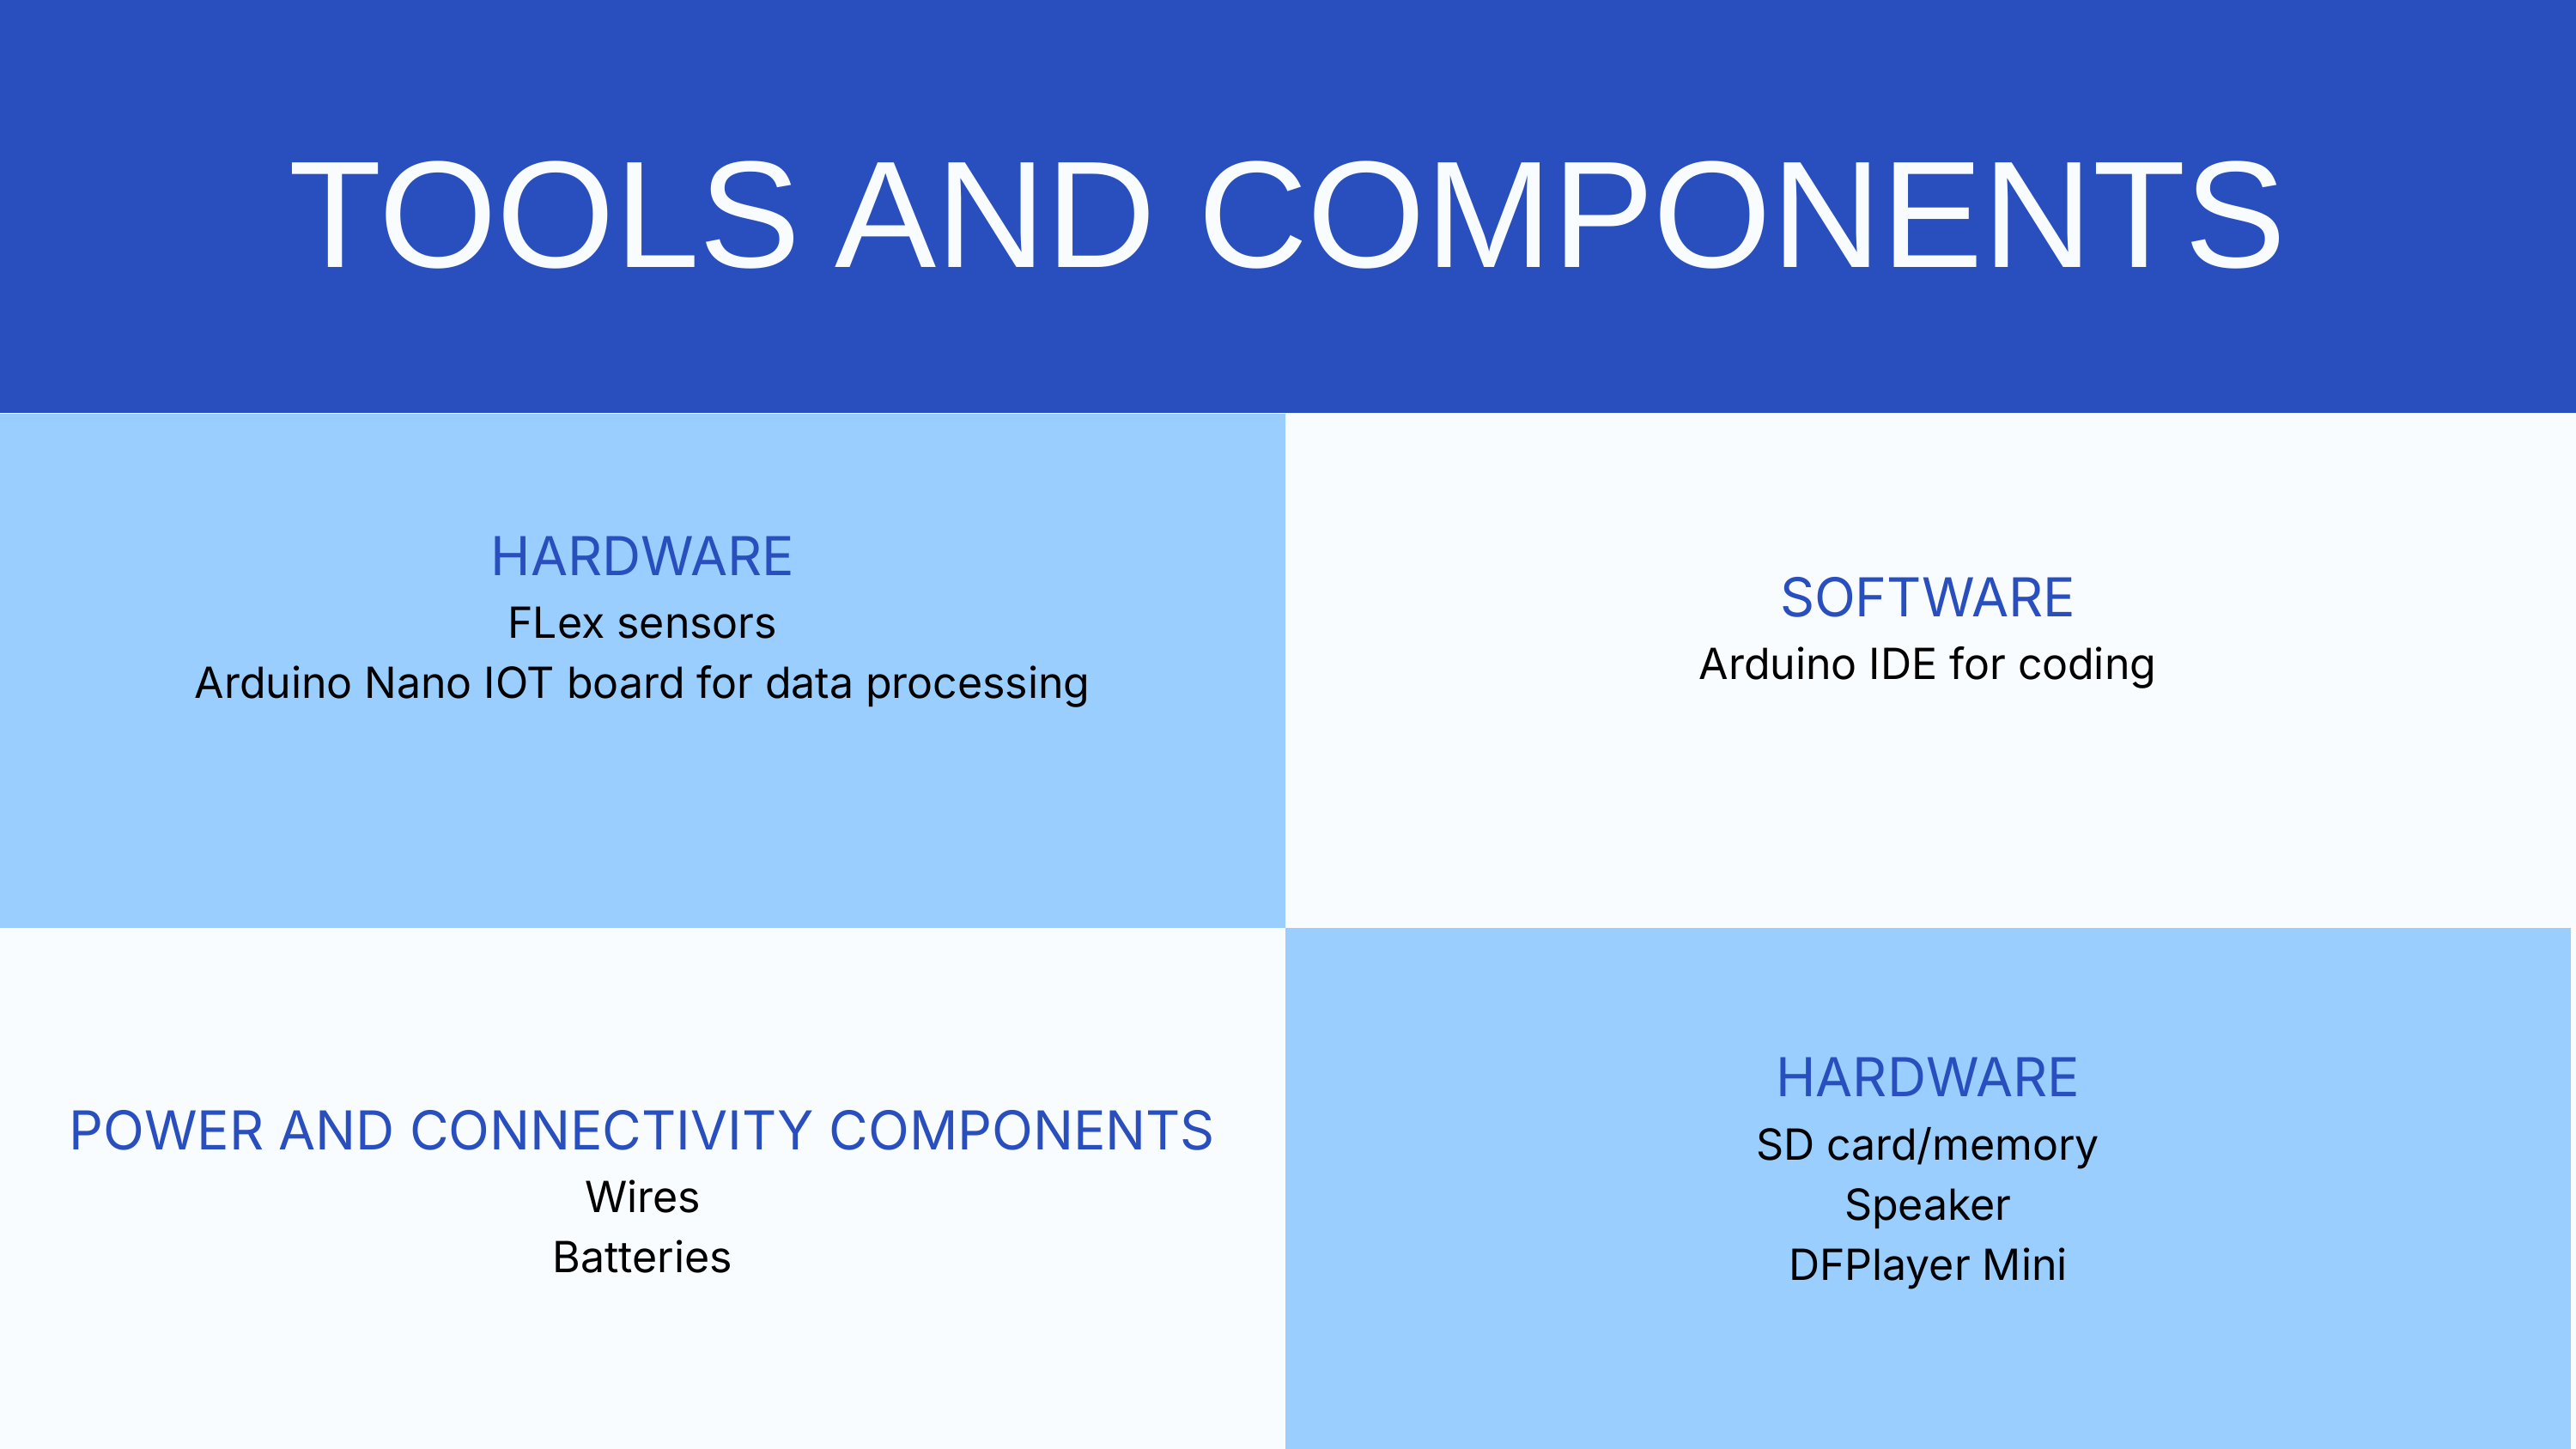

TOOLS AND COMPONENTS
| HARDWARE FLex sensors Arduino Nano IOT board for data processing | SOFTWARE Arduino IDE for coding |
| --- | --- |
| POWER AND CONNECTIVITY COMPONENTS Wires Batteries | HARDWARE SD card/memory Speaker DFPlayer Mini |